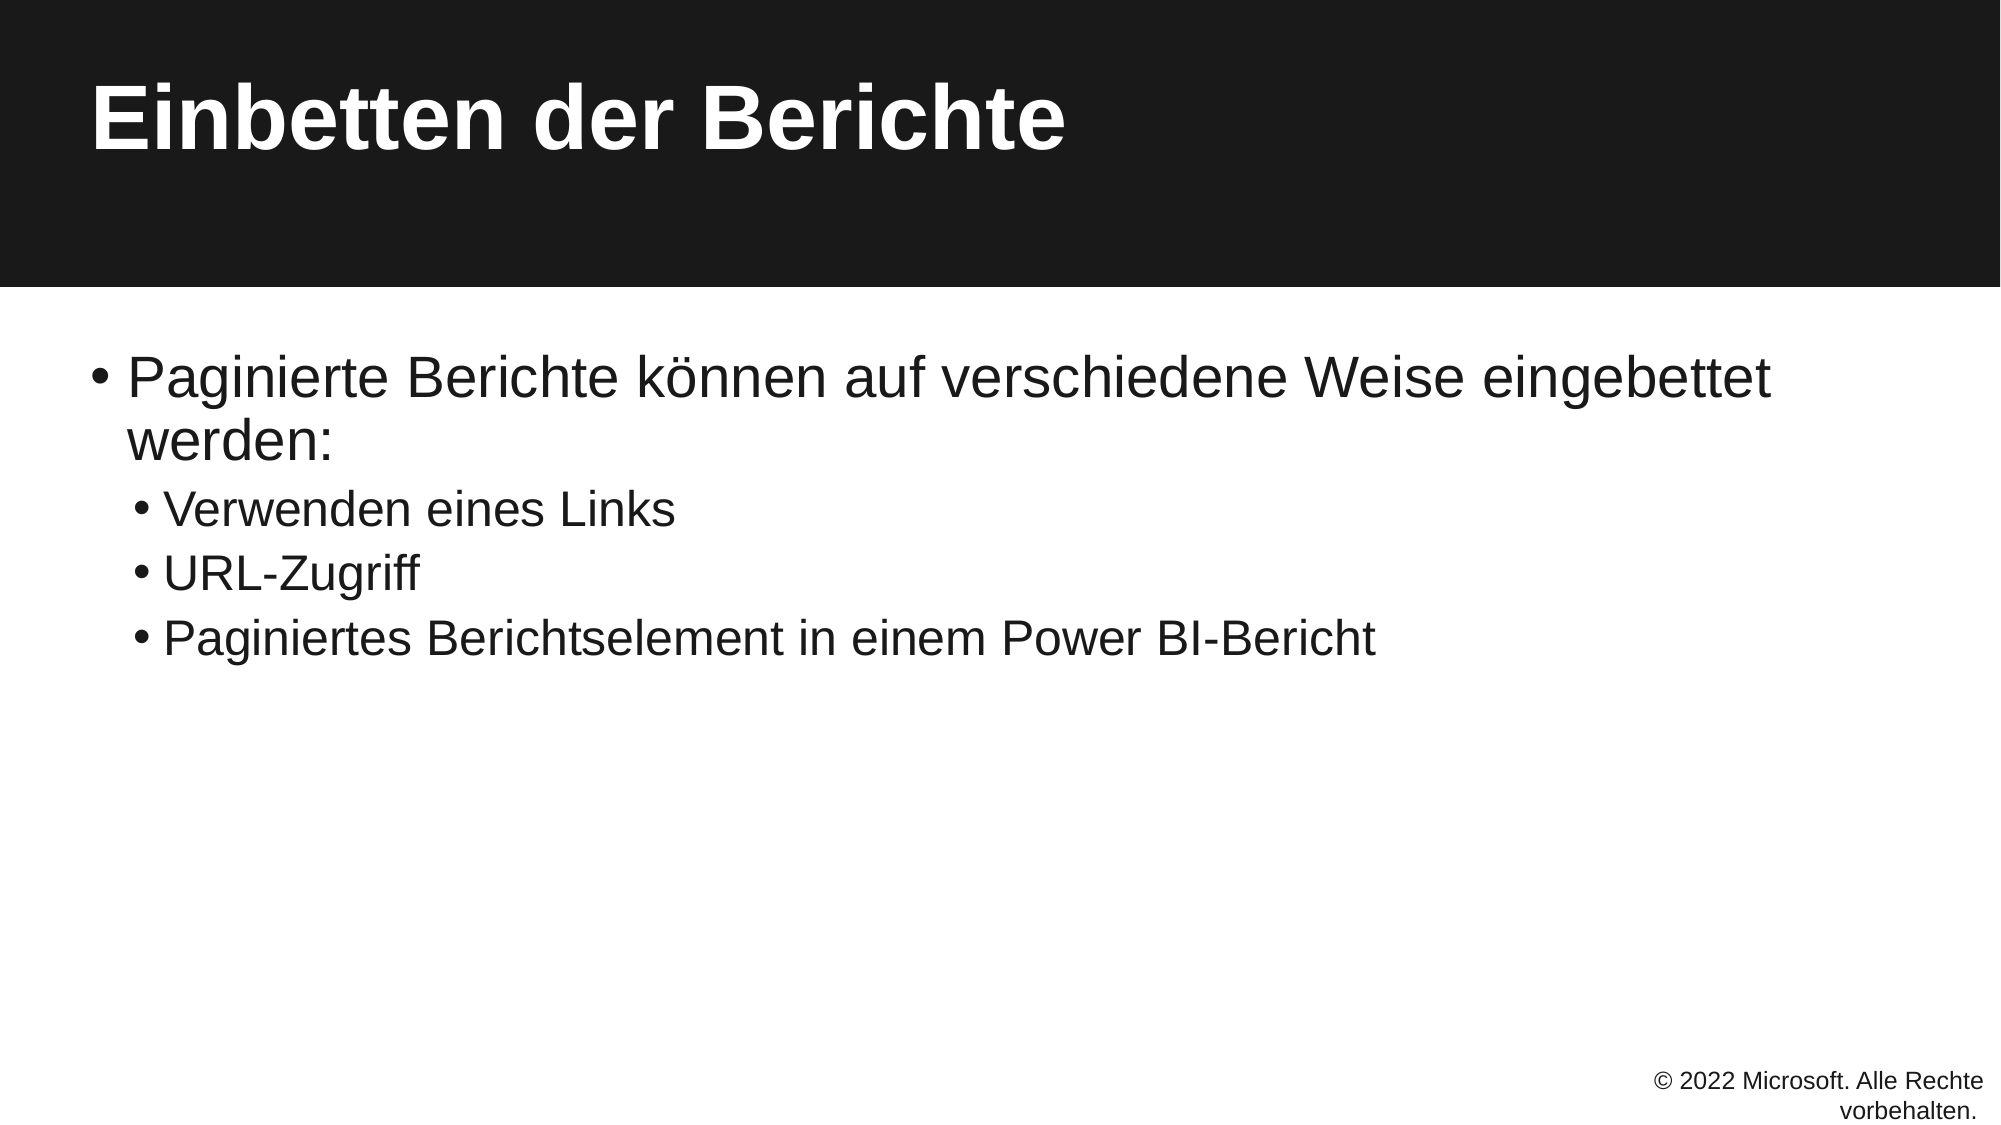

# Einbetten der Berichte

Paginierte Berichte können auf verschiedene Weise eingebettet werden:
Verwenden eines Links
URL-Zugriff
Paginiertes Berichtselement in einem Power BI-Bericht

© 2022 Microsoft. Alle Rechte vorbehalten.